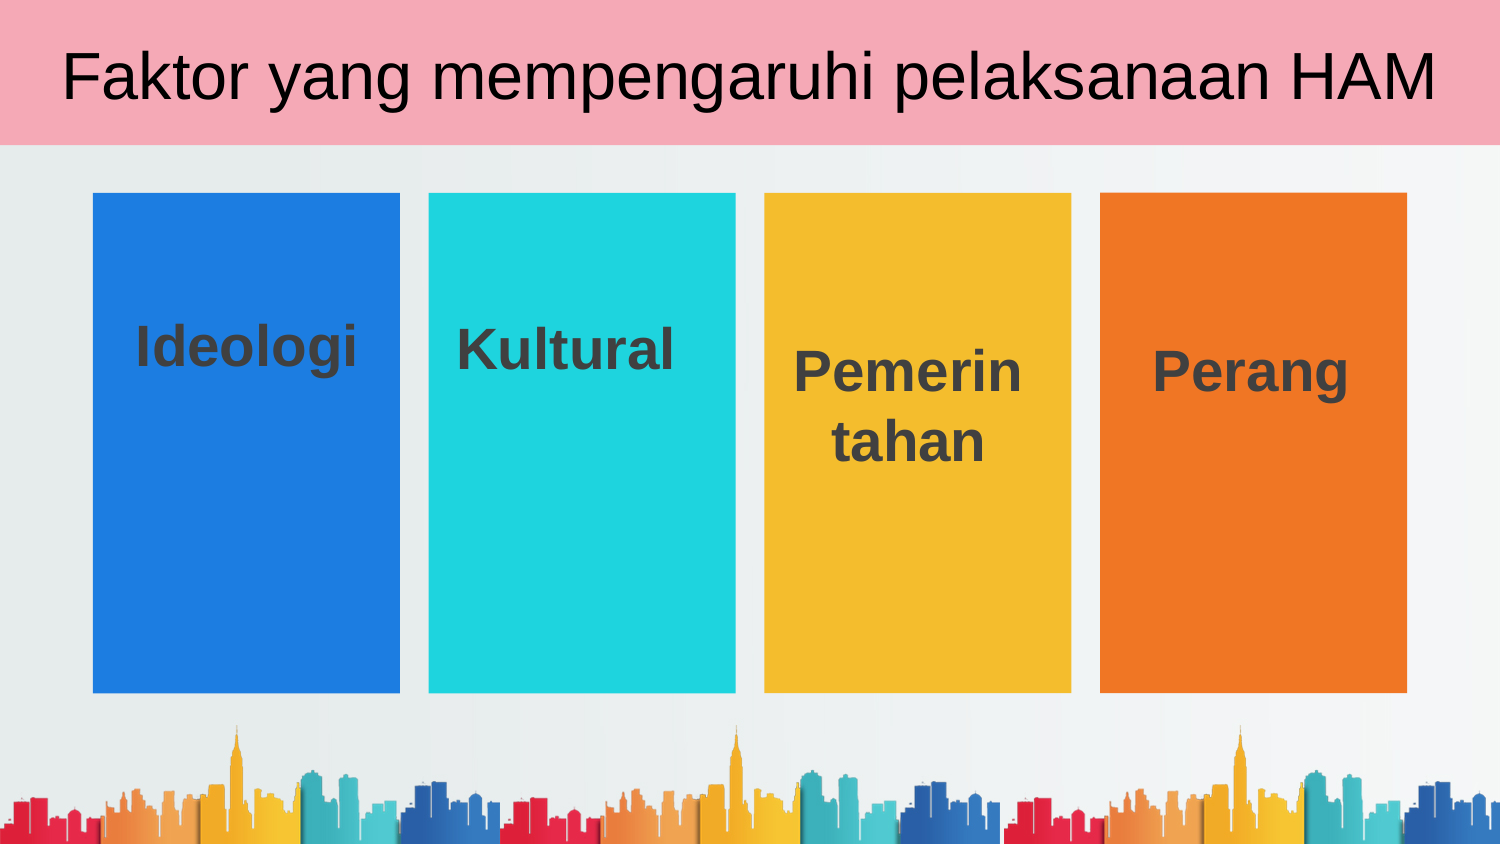

# Faktor yang mempengaruhi pelaksanaan HAM
Ideologi
Kultural
Pemerintahan
Perang